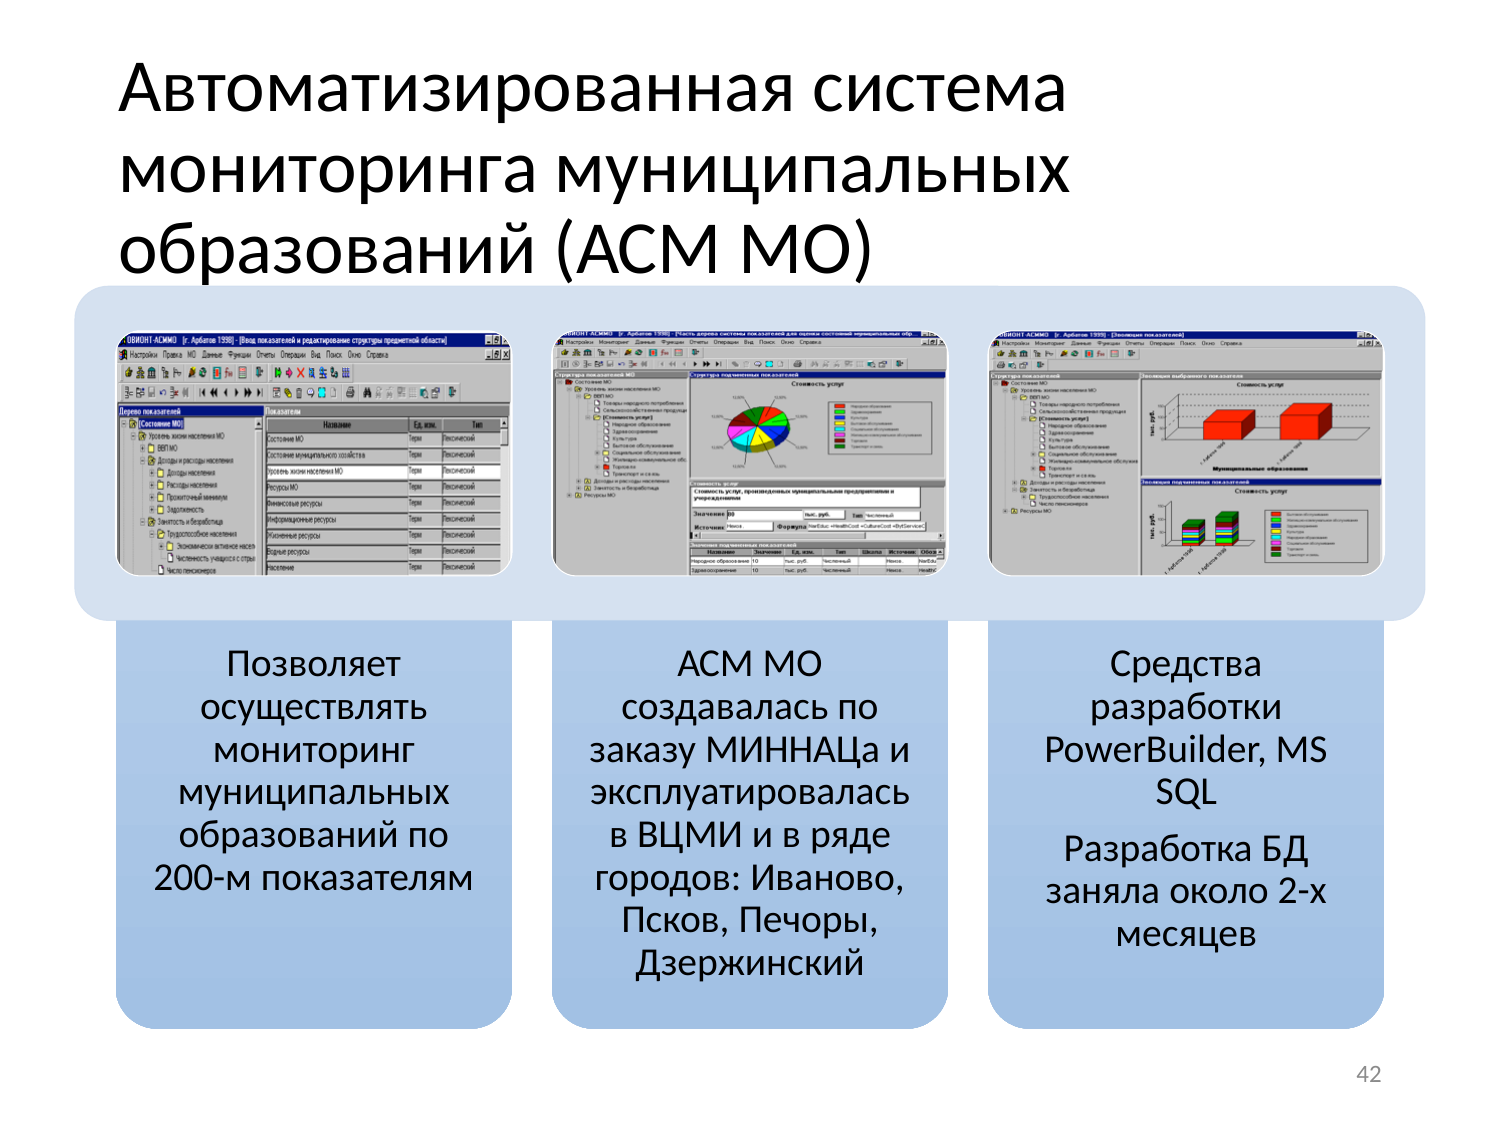

# Автоматизированная система мониторинга муниципальных образований (АСМ МО)
Позволяет осуществлять мониторинг муниципальных образований по 200-м показателям
АСМ МО создавалась по заказу МИННАЦа и эксплуатировалась в ВЦМИ и в ряде городов: Иваново, Псков, Печоры, Дзержинский
Средства разработки PowerBuilder, MS SQL
Разработка БД заняла около 2-х месяцев
42